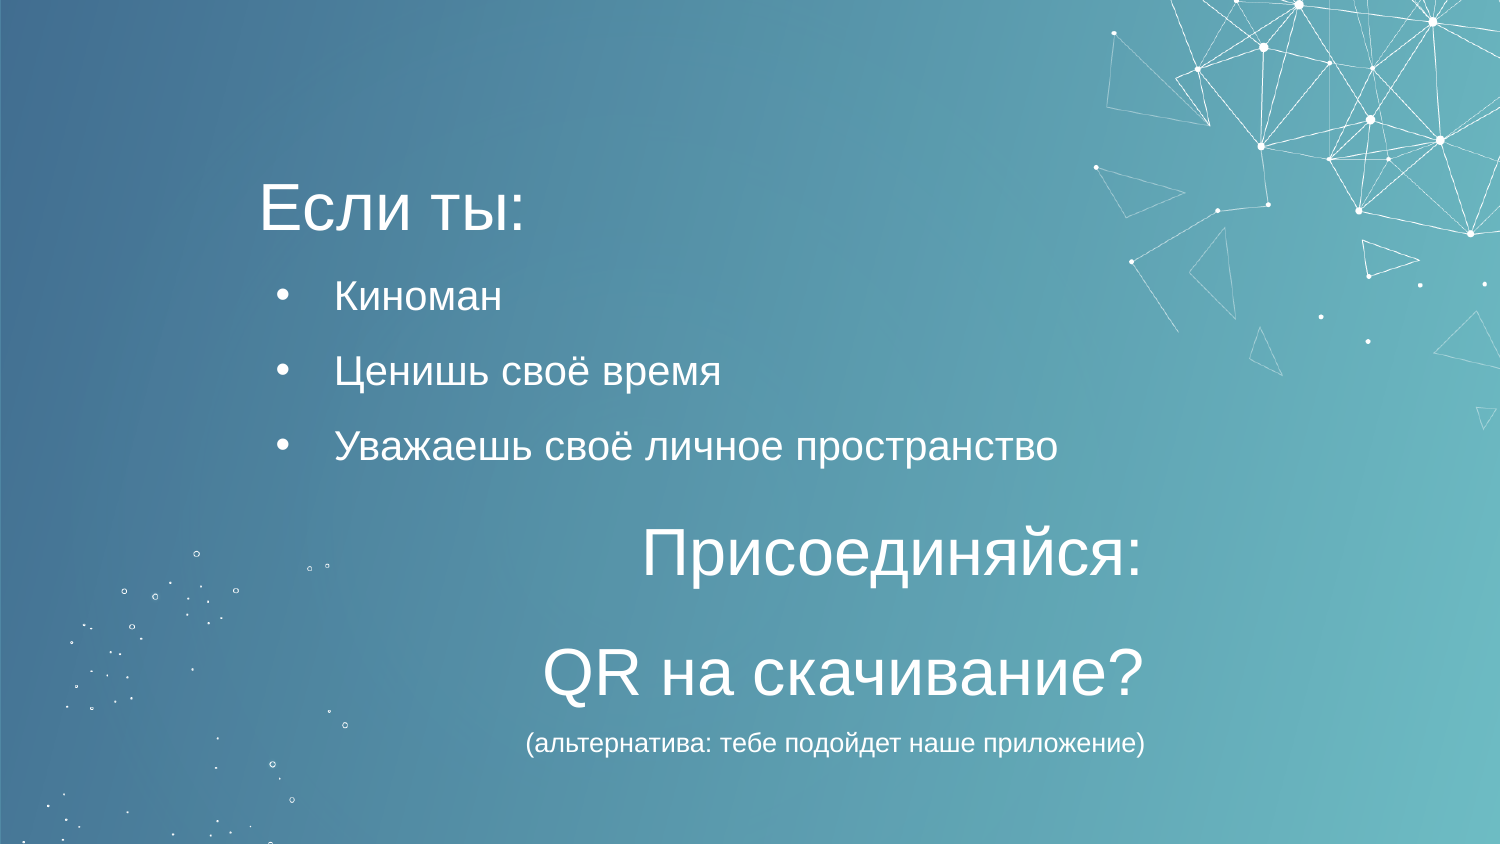

Если ты:
Киноман
Ценишь своё время
Уважаешь своё личное пространство
Присоединяйся:
QR на скачивание?
(альтернатива: тебе подойдет наше приложение)